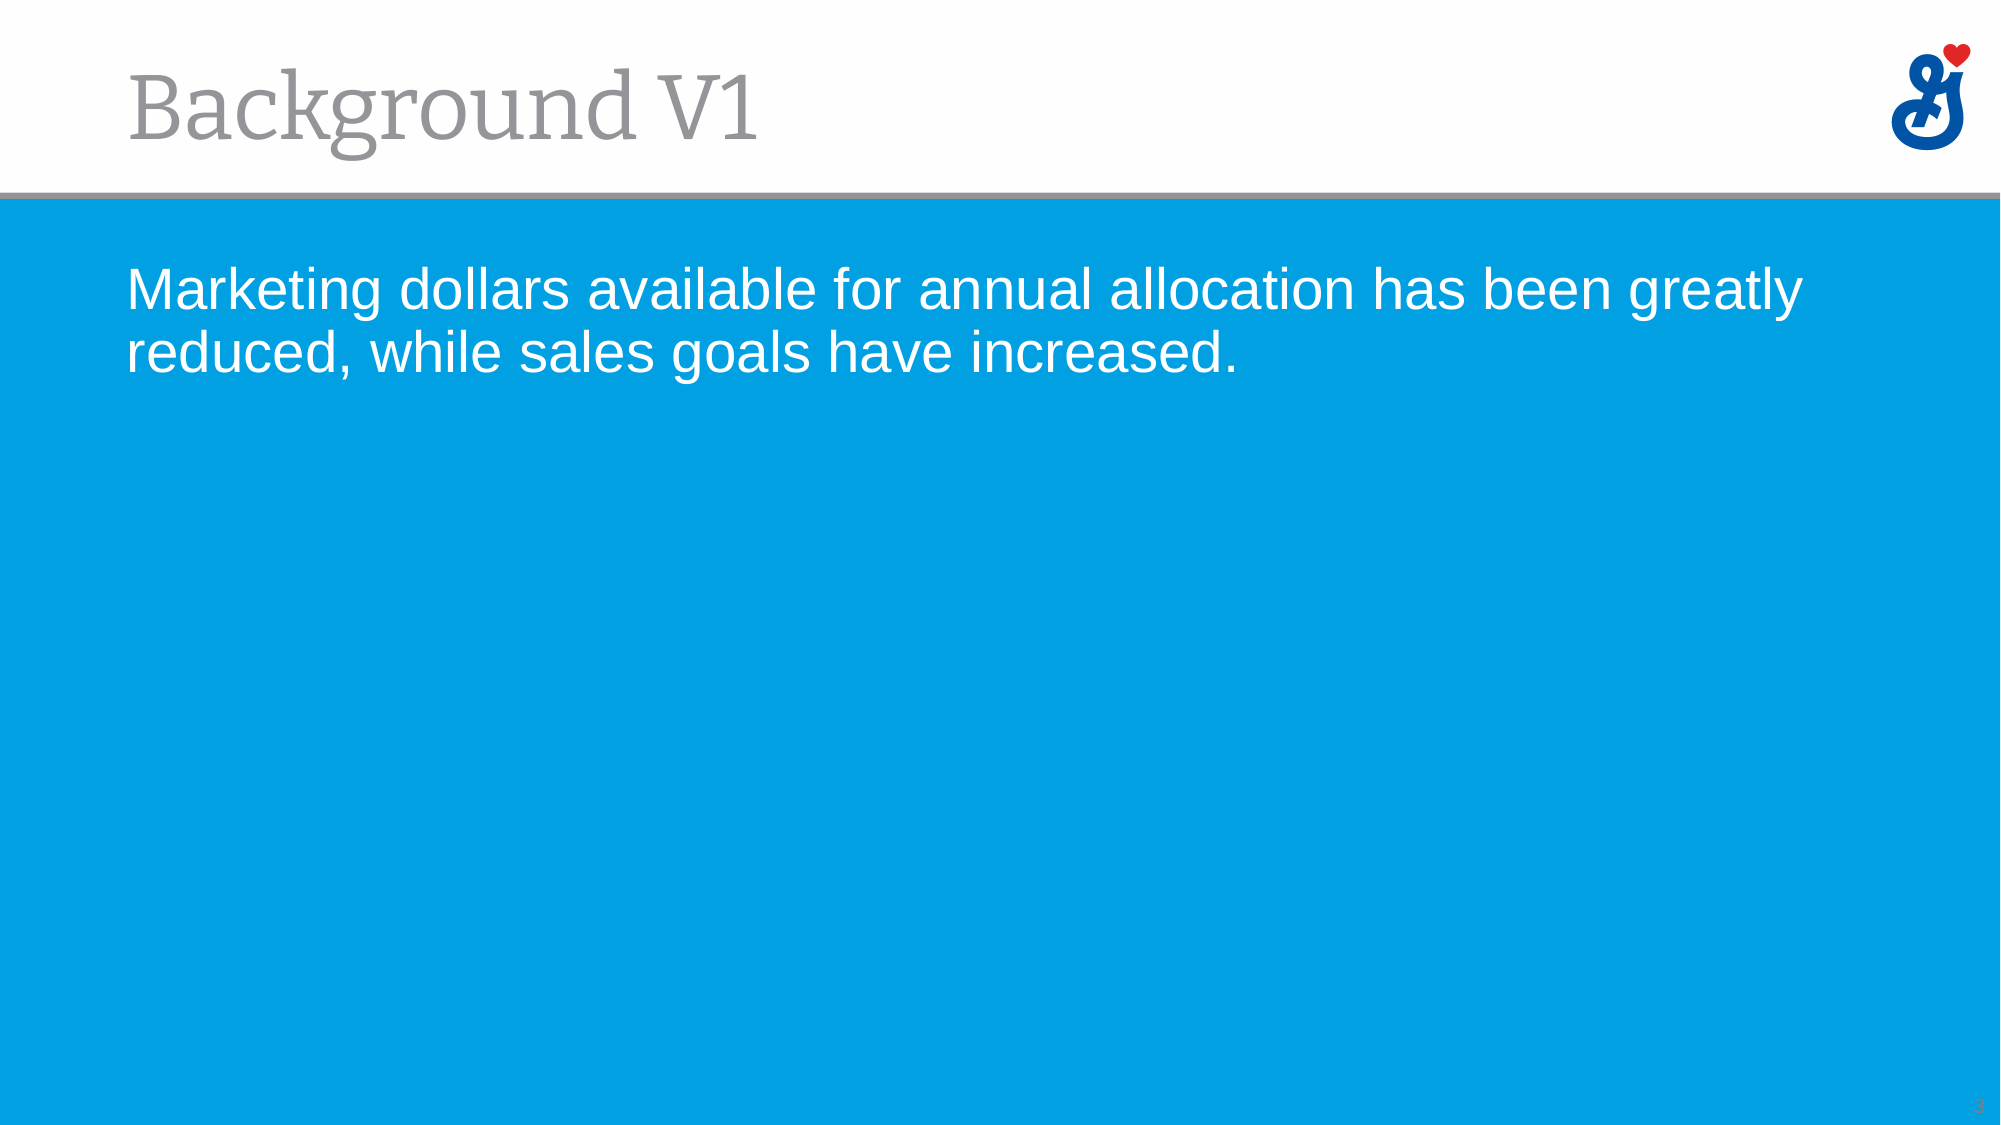

# Background V1
Marketing dollars available for annual allocation has been greatly reduced, while sales goals have increased.